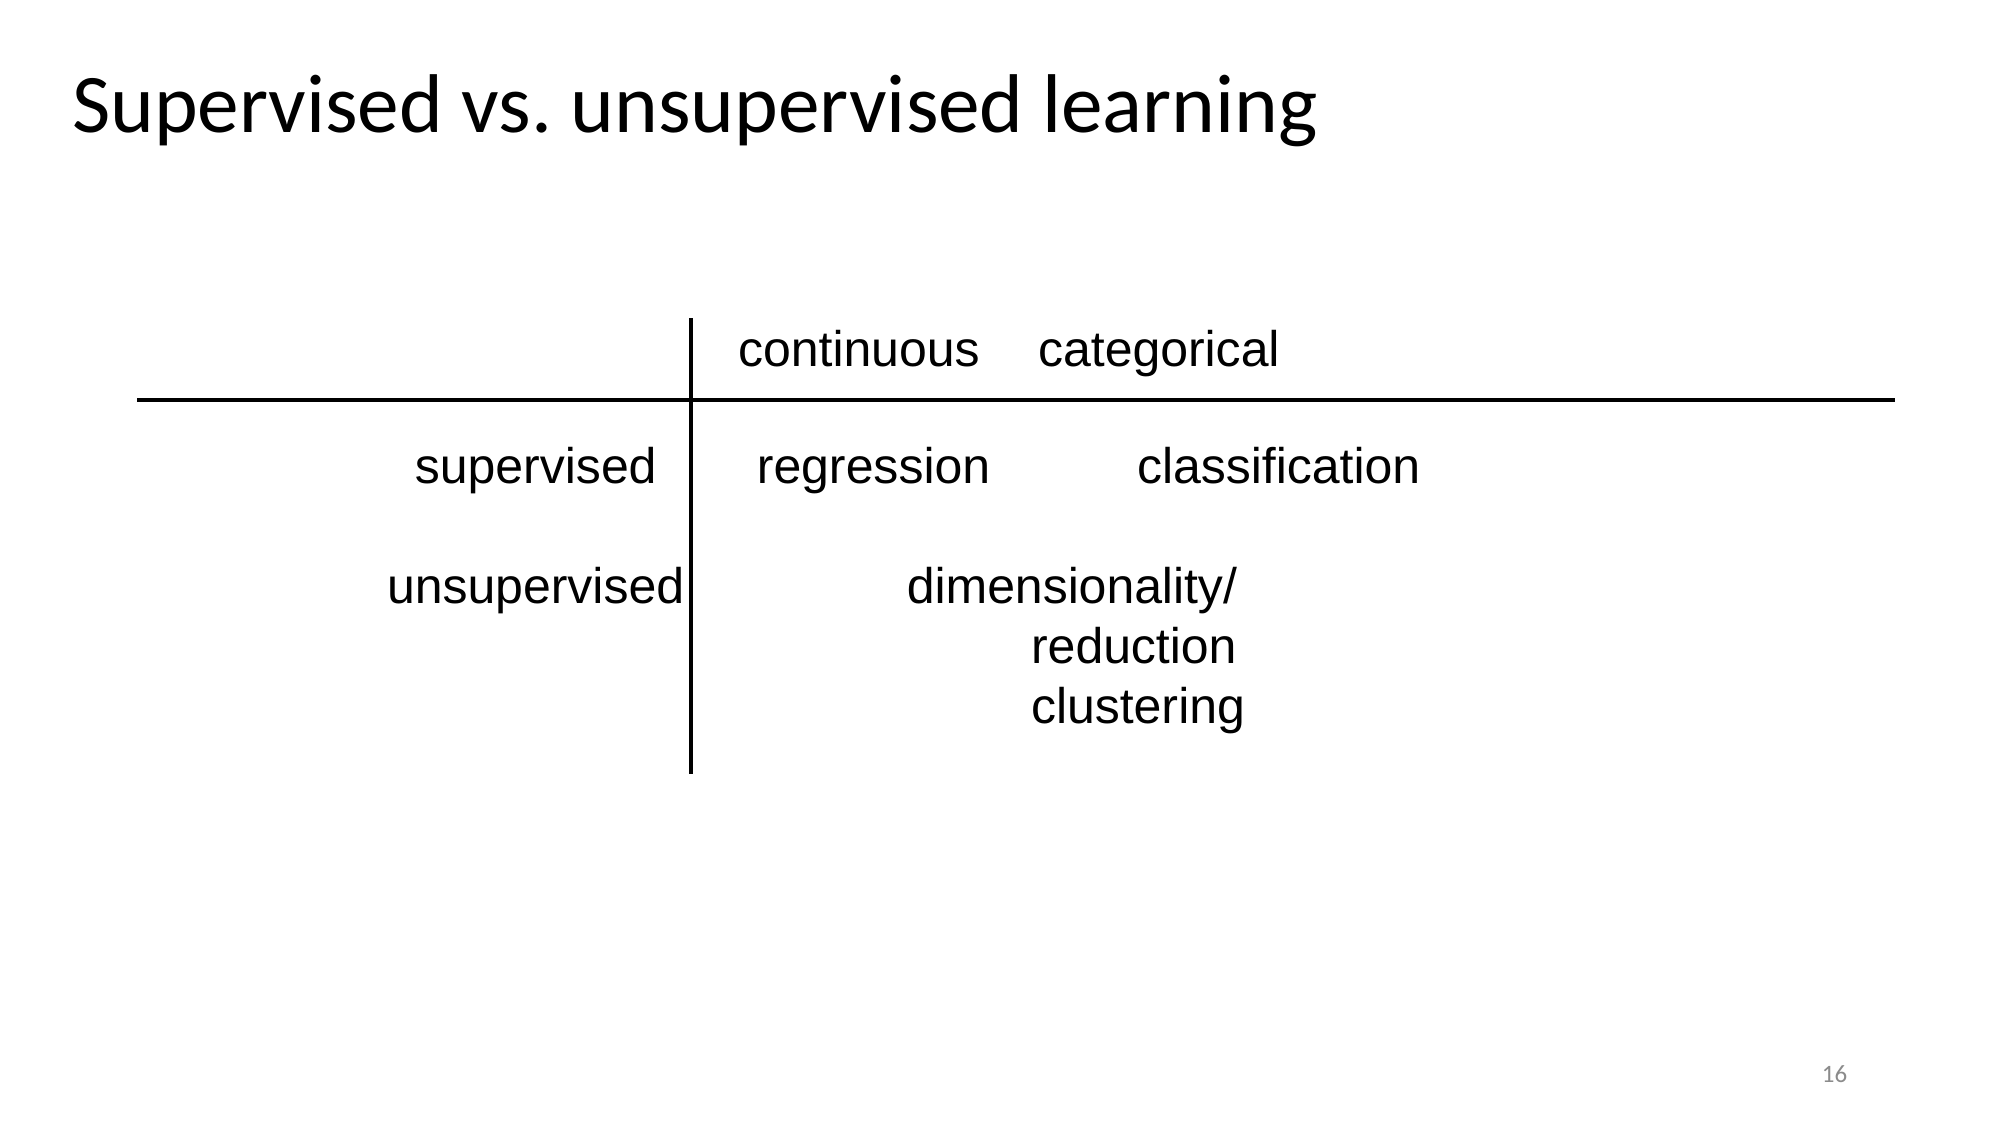

Supervised vs. unsupervised learning
continuous	categorical

  supervised	     regression       	classification

unsupervised       	     dimensionality/
                                              reduction
                                              clustering
16